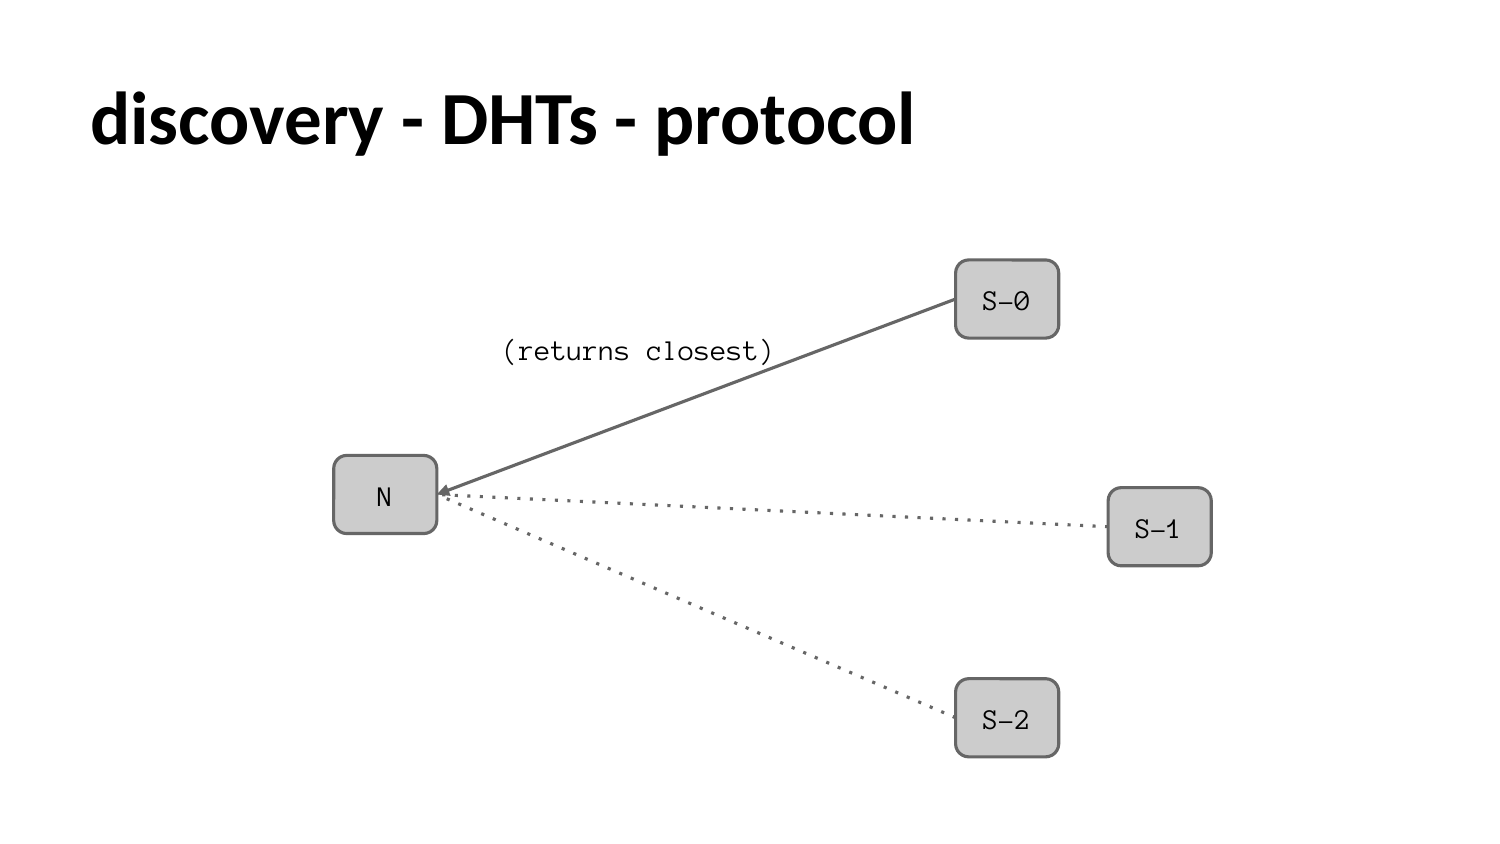

# discovery - DHTs - protocol
S-0
(returns closest)
N
S-1
S-2